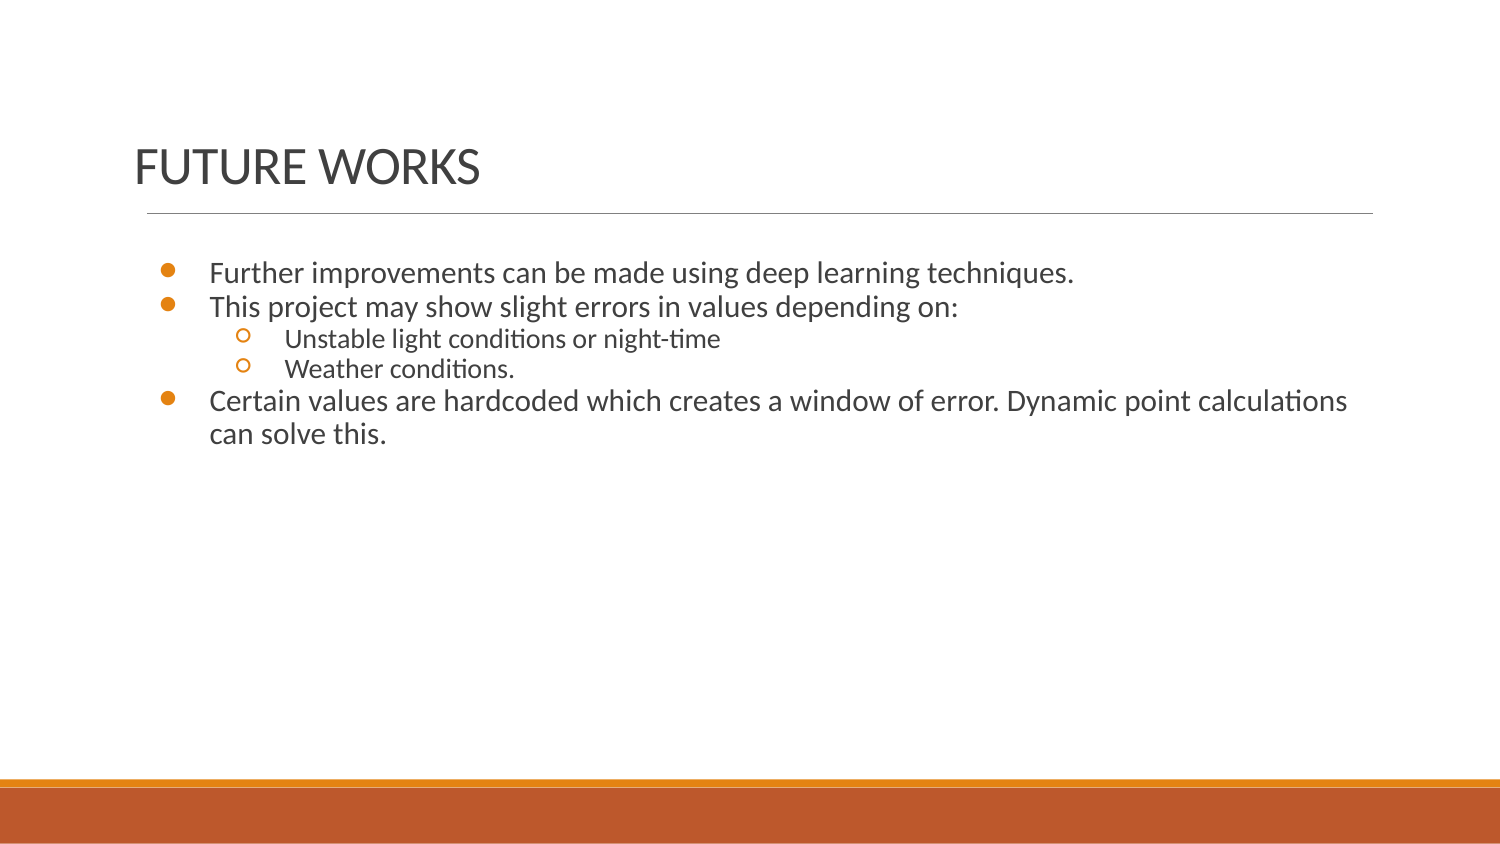

# FUTURE WORKS
Further improvements can be made using deep learning techniques.
This project may show slight errors in values depending on:
Unstable light conditions or night-time
Weather conditions.
Certain values are hardcoded which creates a window of error. Dynamic point calculations can solve this.